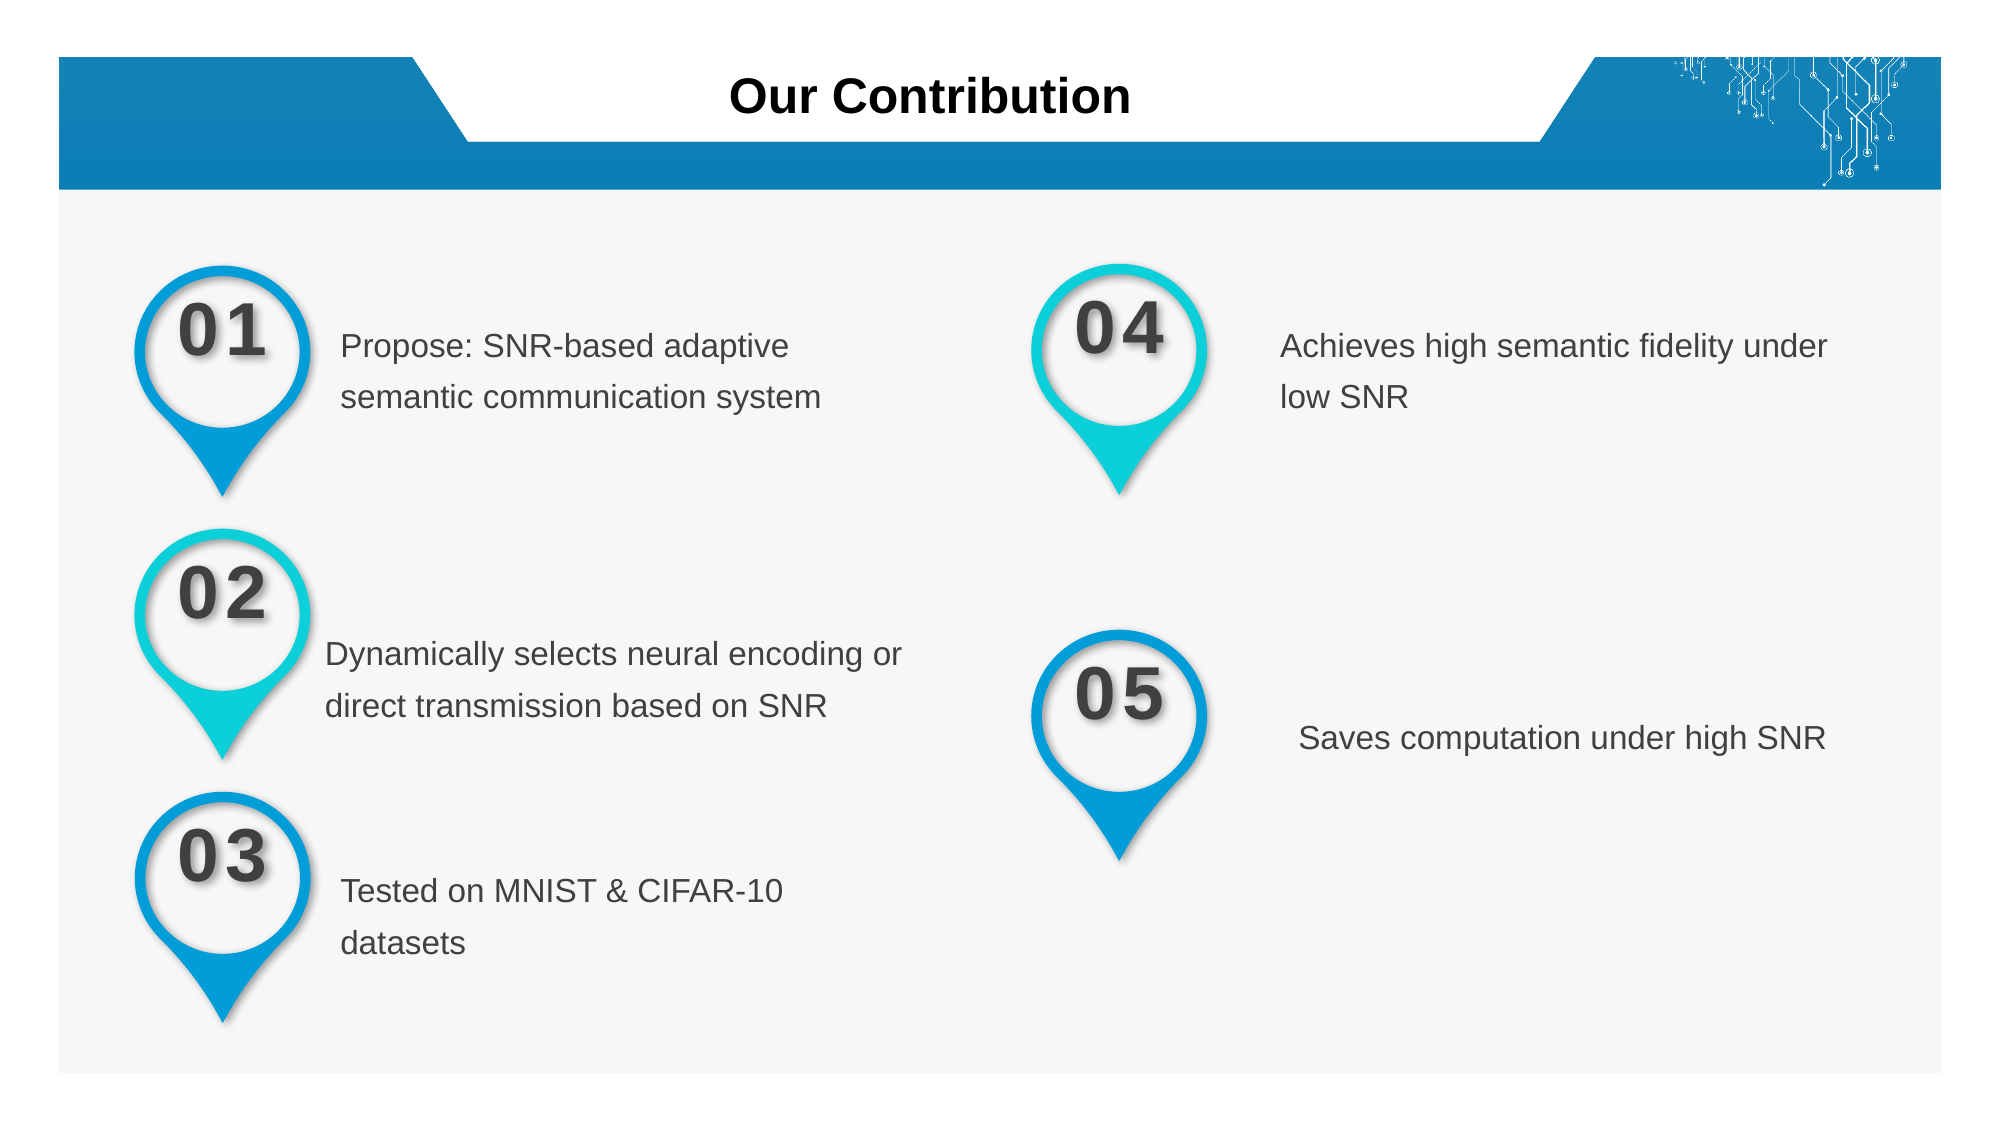

Our Contribution
04
01
Propose: SNR-based adaptive semantic communication system
Achieves high semantic fidelity under low SNR
02
Dynamically selects neural encoding or direct transmission based on SNR
05
Saves computation under high SNR
03
Tested on MNIST & CIFAR-10 datasets